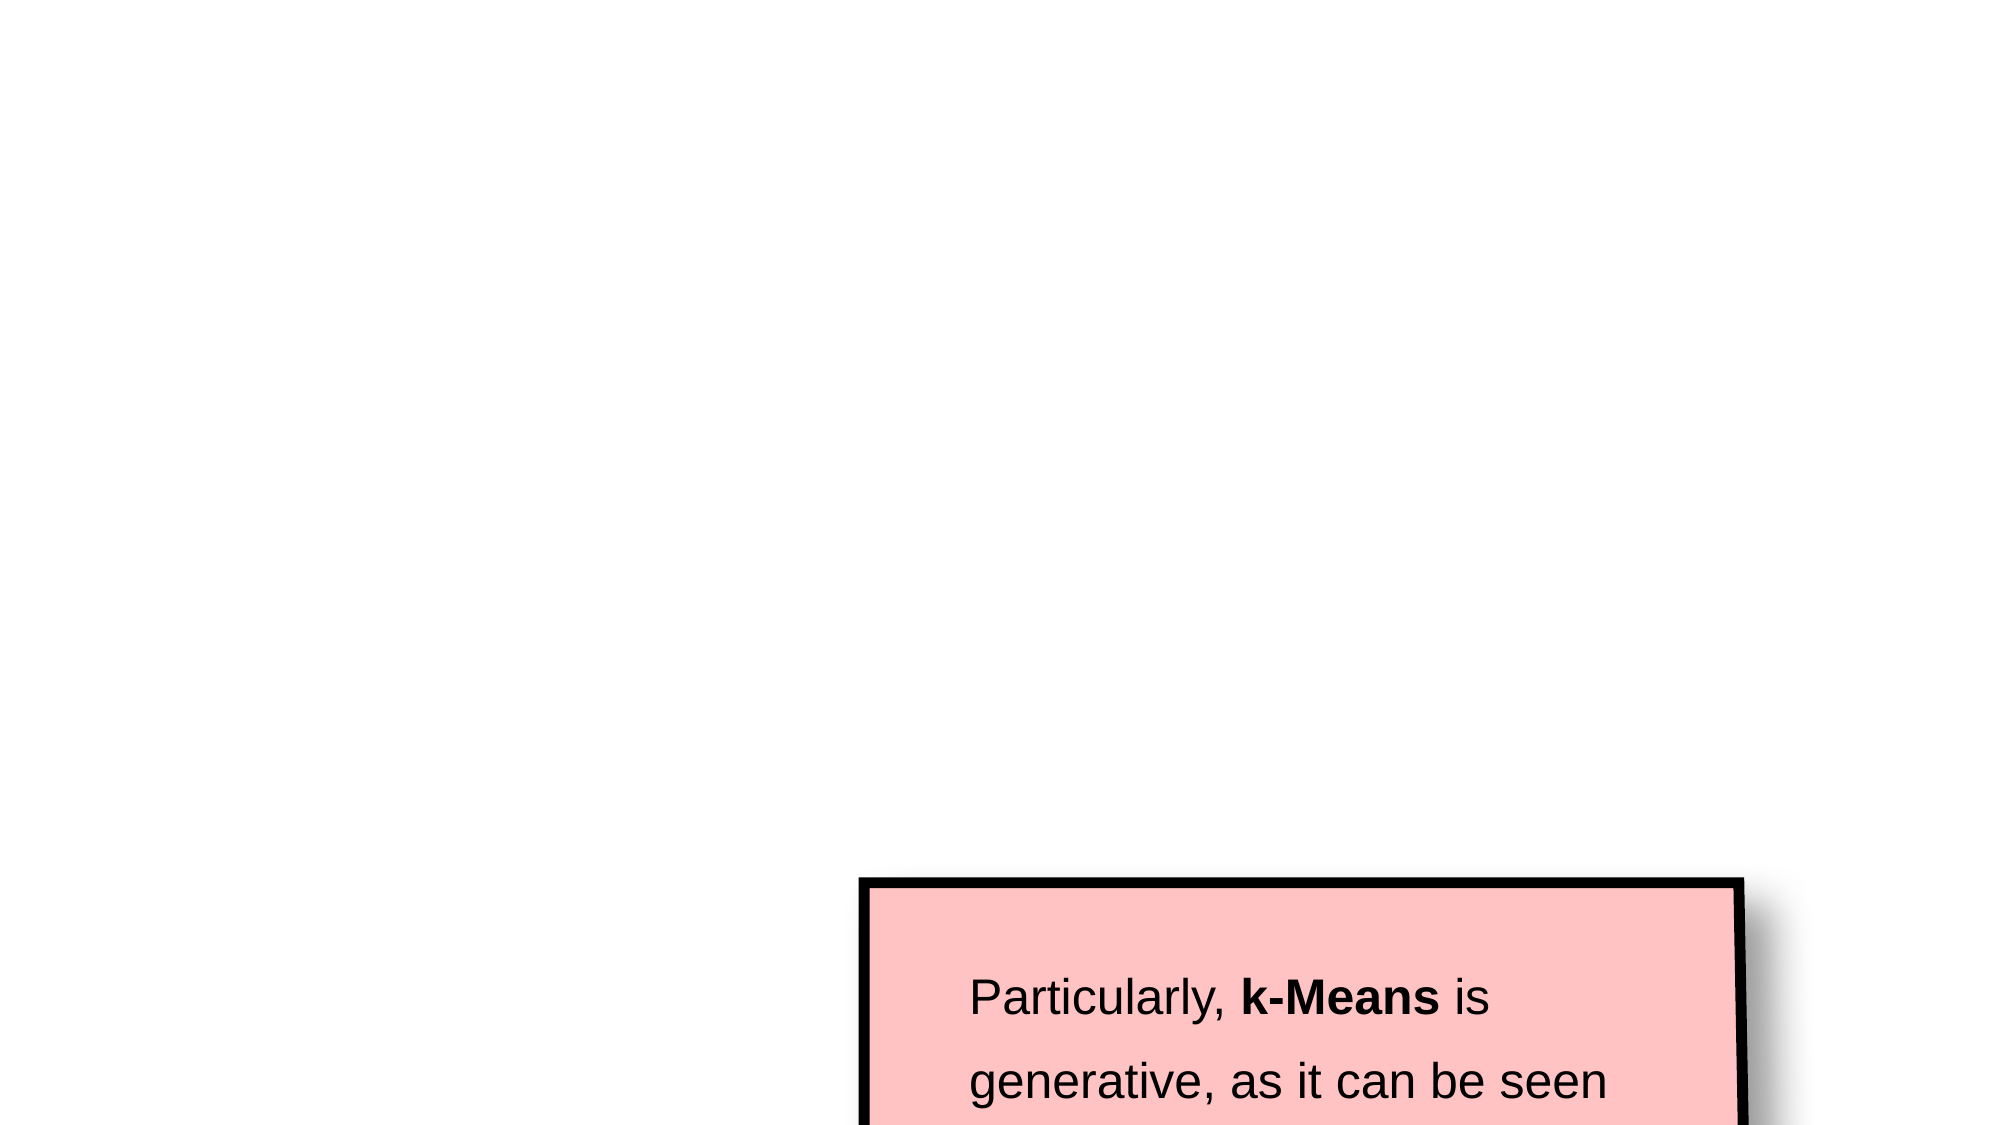

Particularly, k-Means is generative, as it can be seen as a special case of Gaussian Mixture Models